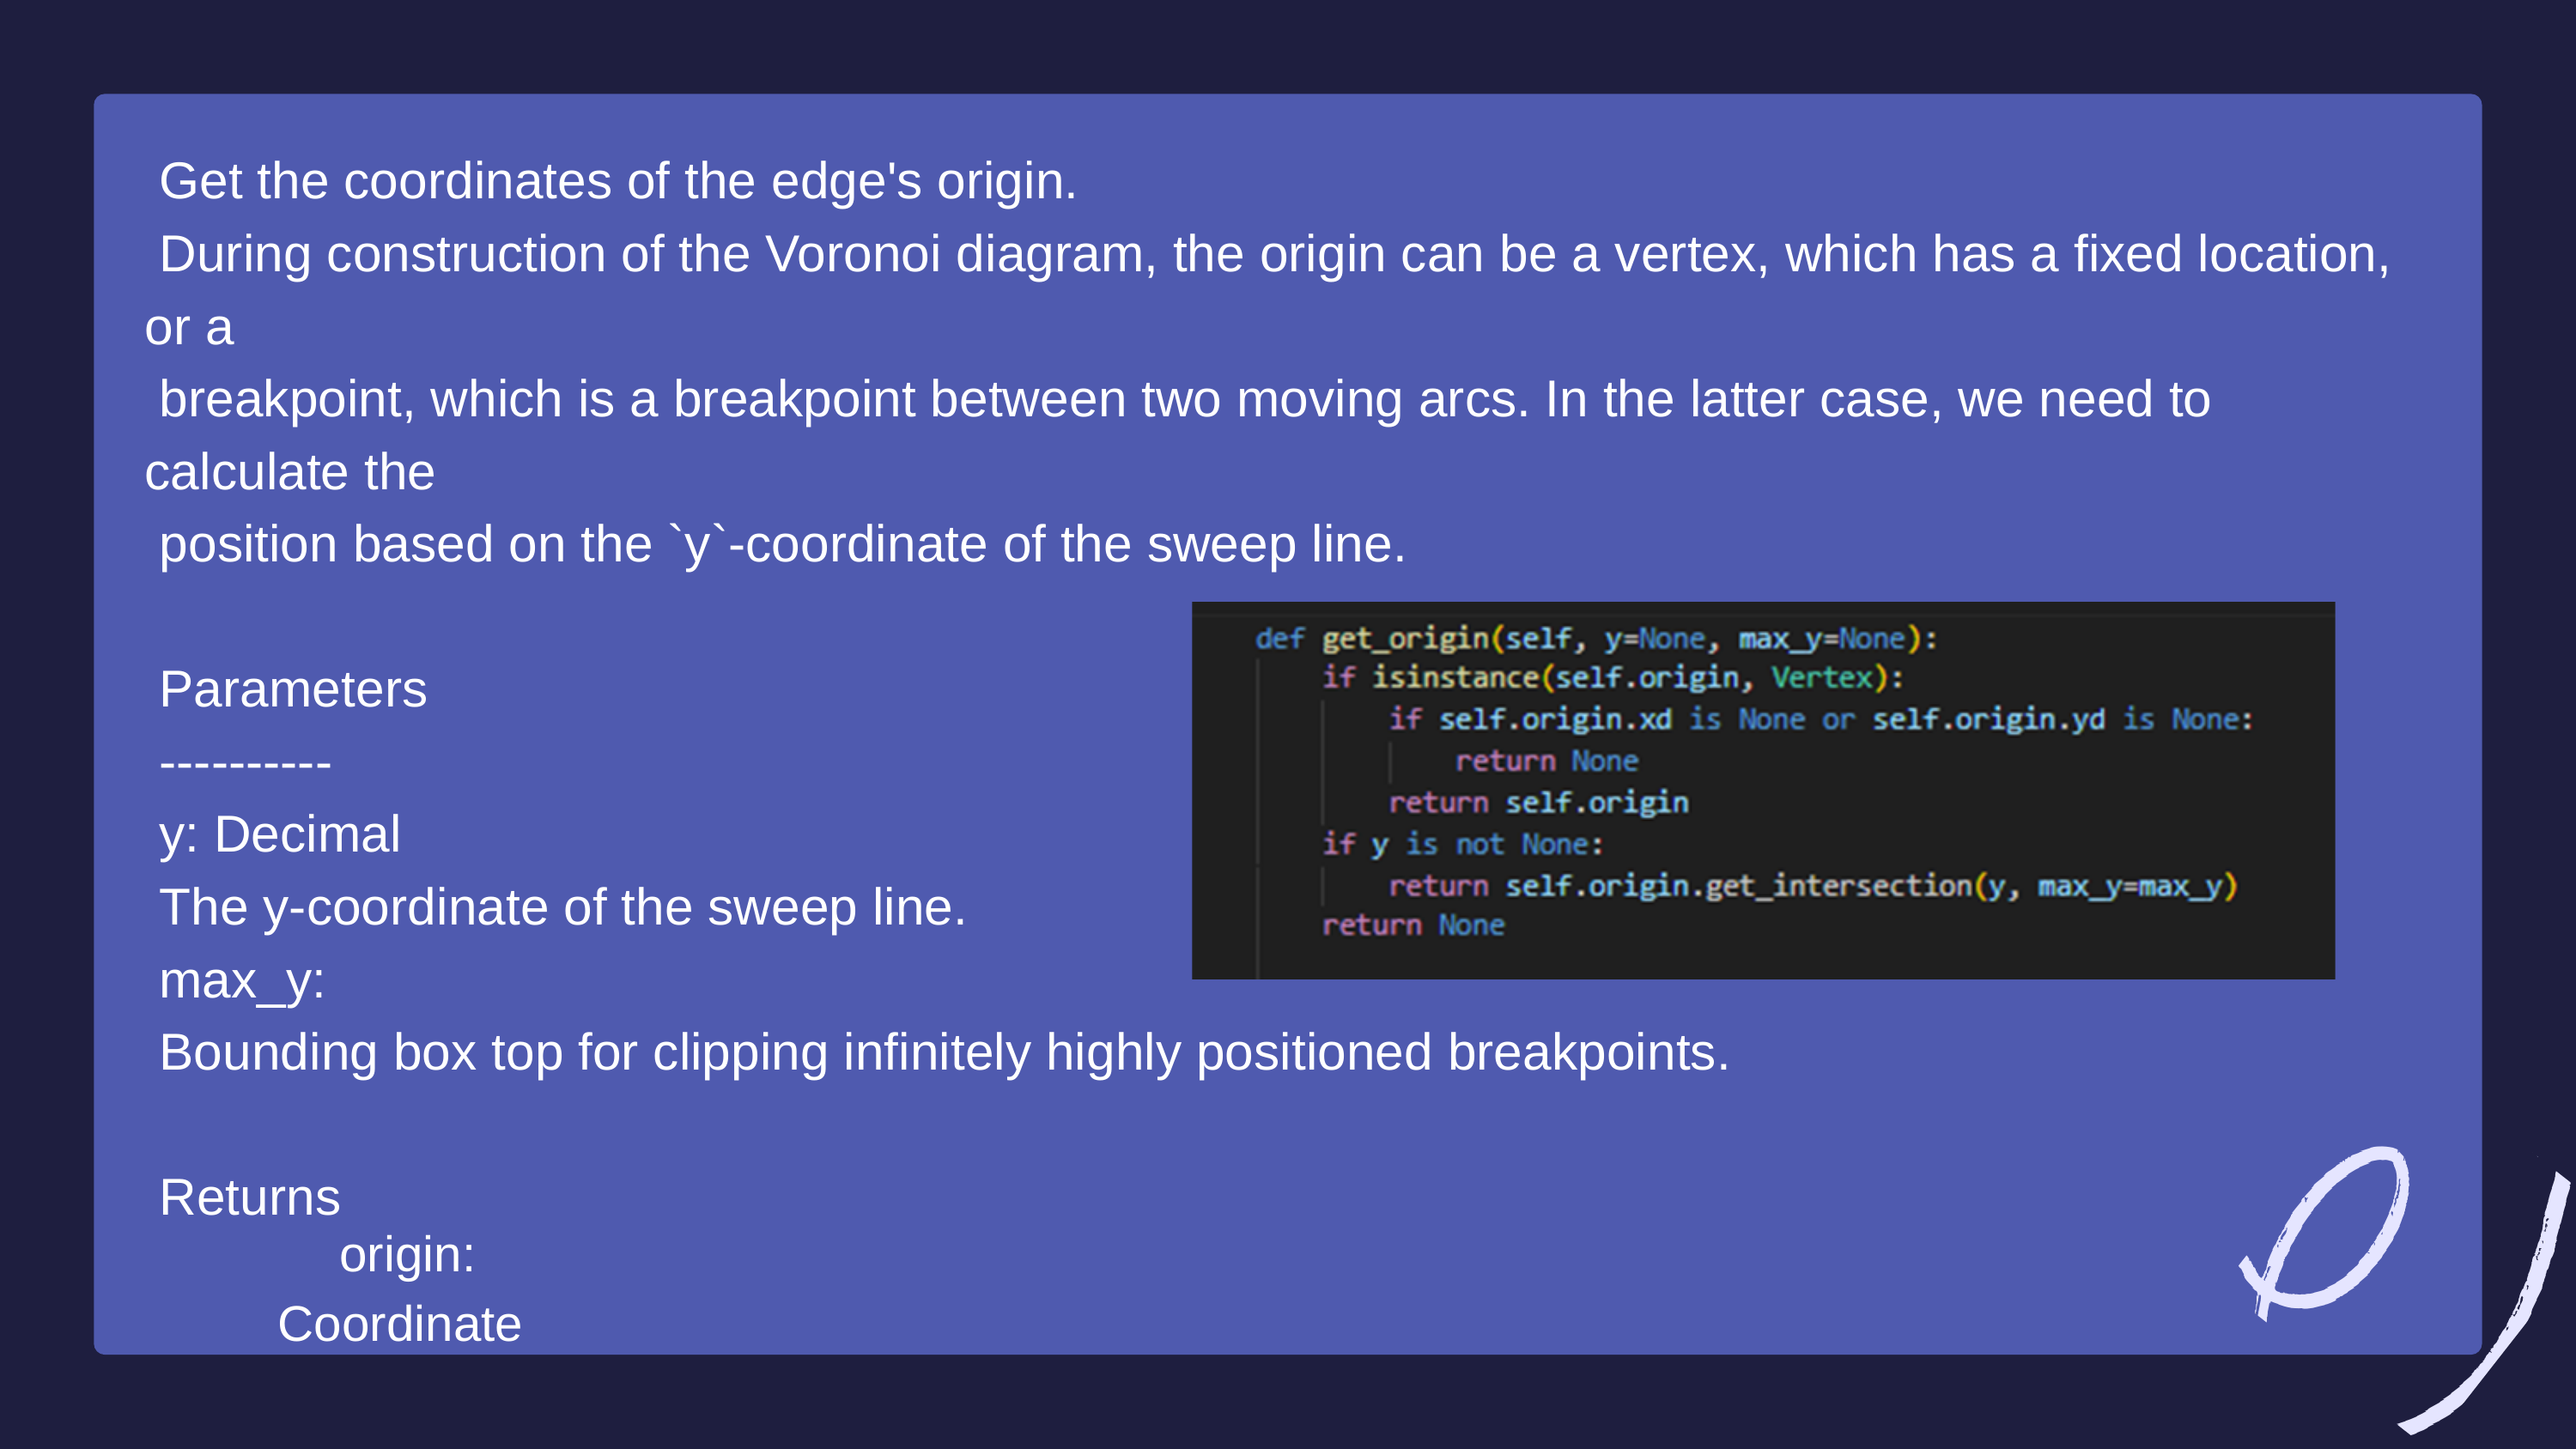

Get the coordinates of the edge's origin.
 During construction of the Voronoi diagram, the origin can be a vertex, which has a fixed location, or a
 breakpoint, which is a breakpoint between two moving arcs. In the latter case, we need to calculate the
 position based on the `y`-coordinate of the sweep line.

 Parameters
 ----------
 y: Decimal
 The y-coordinate of the sweep line.
 max_y:
 Bounding box top for clipping infinitely highly positioned breakpoints.

 Returns

 origin: Coordinate